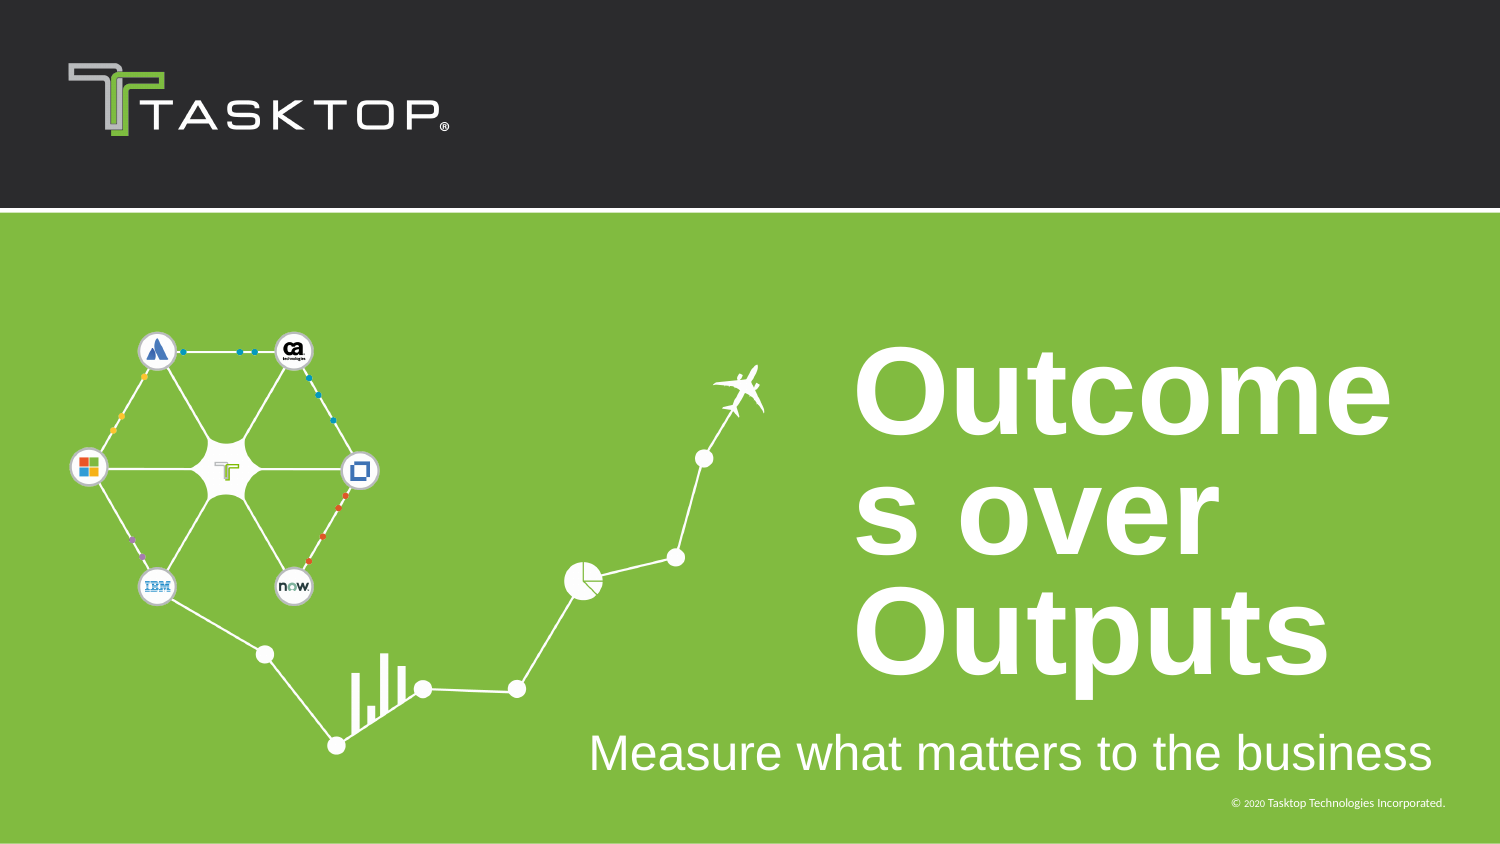

# Outcomes over Outputs
Measure what matters to the business